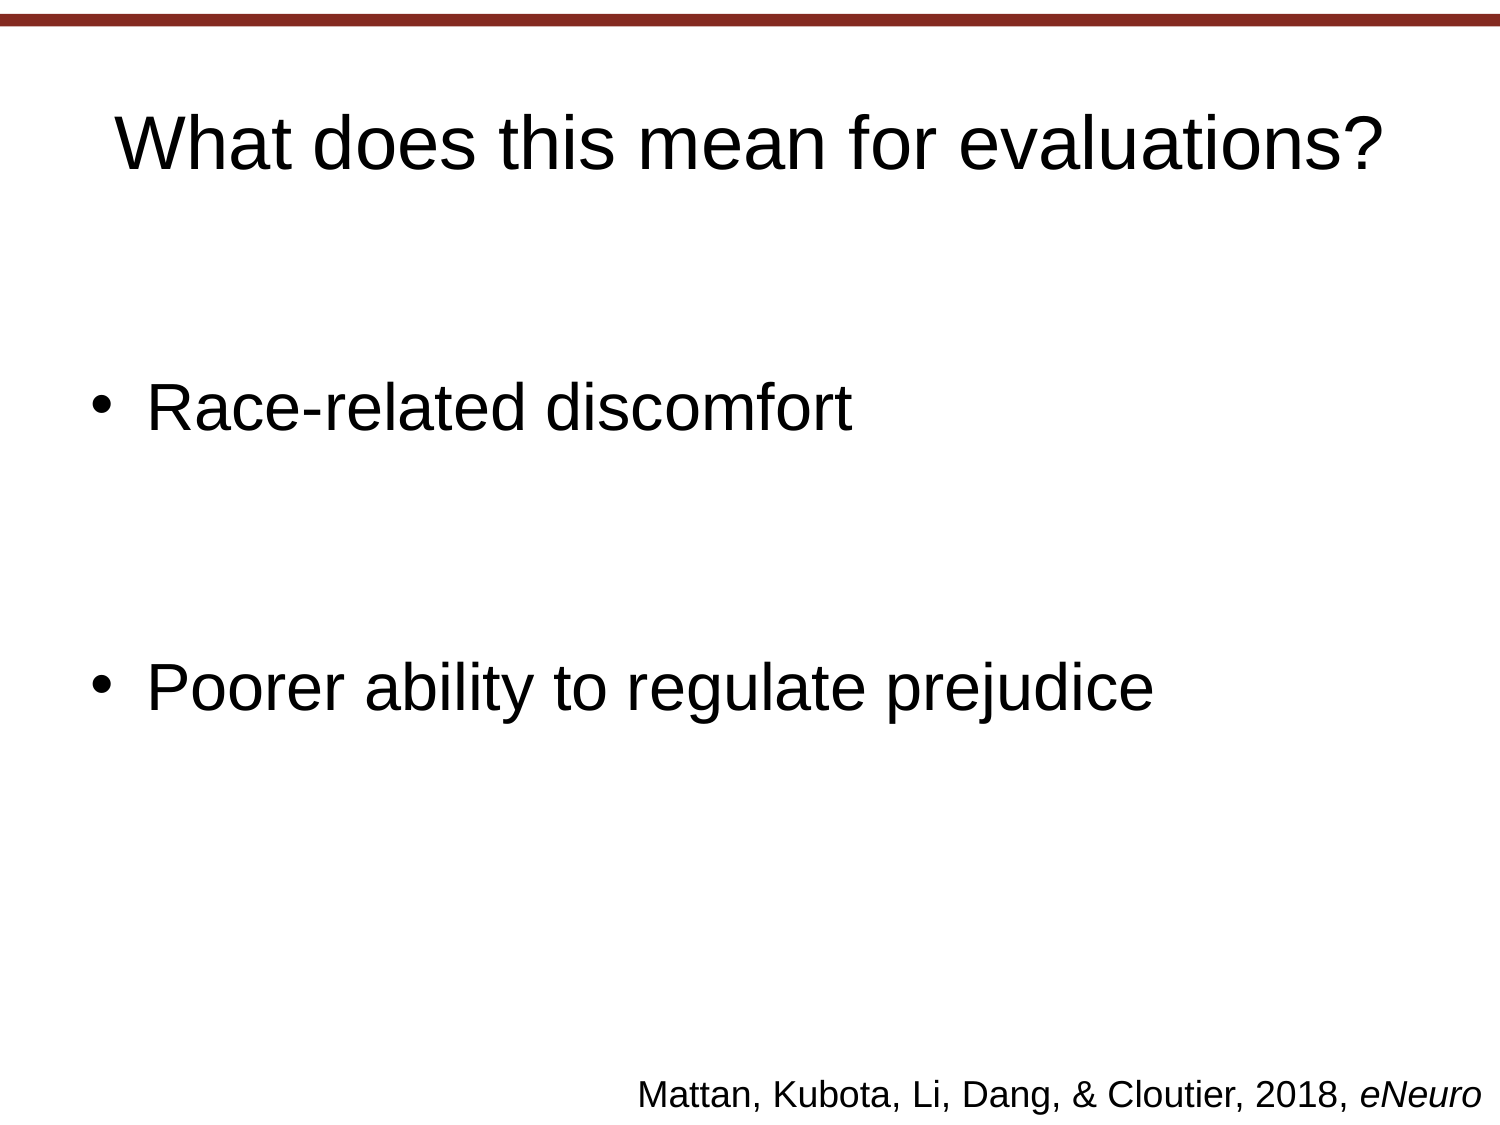

# What does this mean for evaluations?

Race-related discomfort

Poorer ability to regulate prejudice
Mattan, Kubota, Li, Dang, & Cloutier, 2018, eNeuro